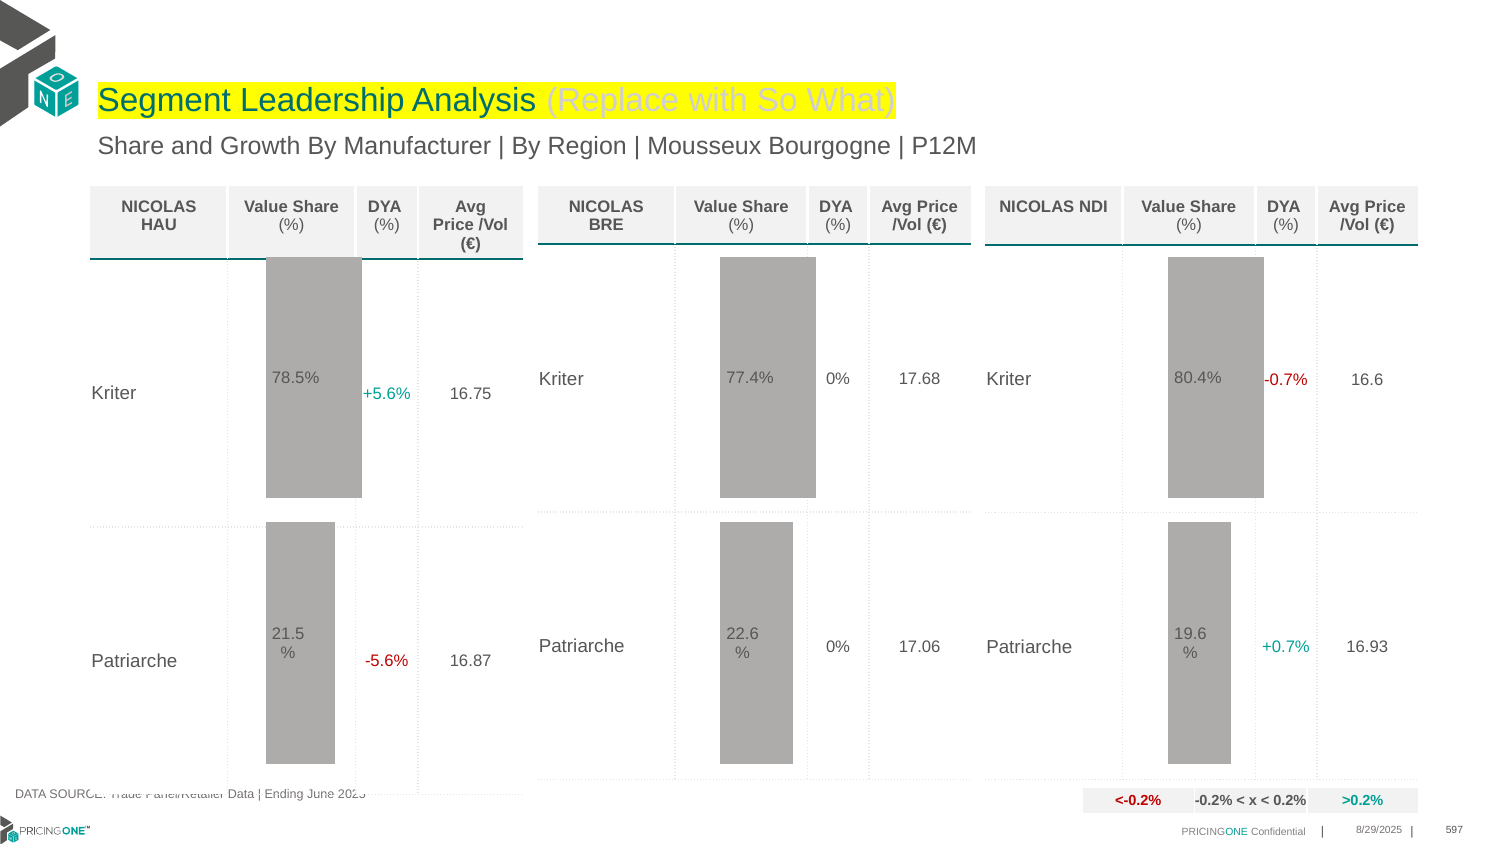

# Segment Leadership Analysis (Replace with So What)
Share and Growth By Manufacturer | By Region | Mousseux Bourgogne | P12M
| NICOLAS BRE | Value Share (%) | DYA (%) | Avg Price /Vol (€) |
| --- | --- | --- | --- |
| Kriter |  | 0% | 17.68 |
| Patriarche |  | 0% | 17.06 |
| NICOLAS HAU | Value Share (%) | DYA (%) | Avg Price /Vol (€) |
| --- | --- | --- | --- |
| Kriter |  | +5.6% | 16.75 |
| Patriarche |  | -5.6% | 16.87 |
| NICOLAS NDI | Value Share (%) | DYA (%) | Avg Price /Vol (€) |
| --- | --- | --- | --- |
| Kriter |  | -0.7% | 16.6 |
| Patriarche |  | +0.7% | 16.93 |

### Chart

| Category | Mousseux Bourgogne | NICOLAS HAU |
|---|---|
|  | 0.7849442204931096 |

### Chart

| Category | Mousseux Bourgogne | NICOLAS BRE |
|---|---|
|  | 0.7740814299900695 |

### Chart

| Category | Mousseux Bourgogne | NICOLAS NDI |
|---|---|
|  | 0.8035767070647355 |
DATA SOURCE: Trade Panel/Retailer Data | Ending June 2025
| <-0.2% | -0.2% < x < 0.2% | >0.2% |
| --- | --- | --- |

8/29/2025
597